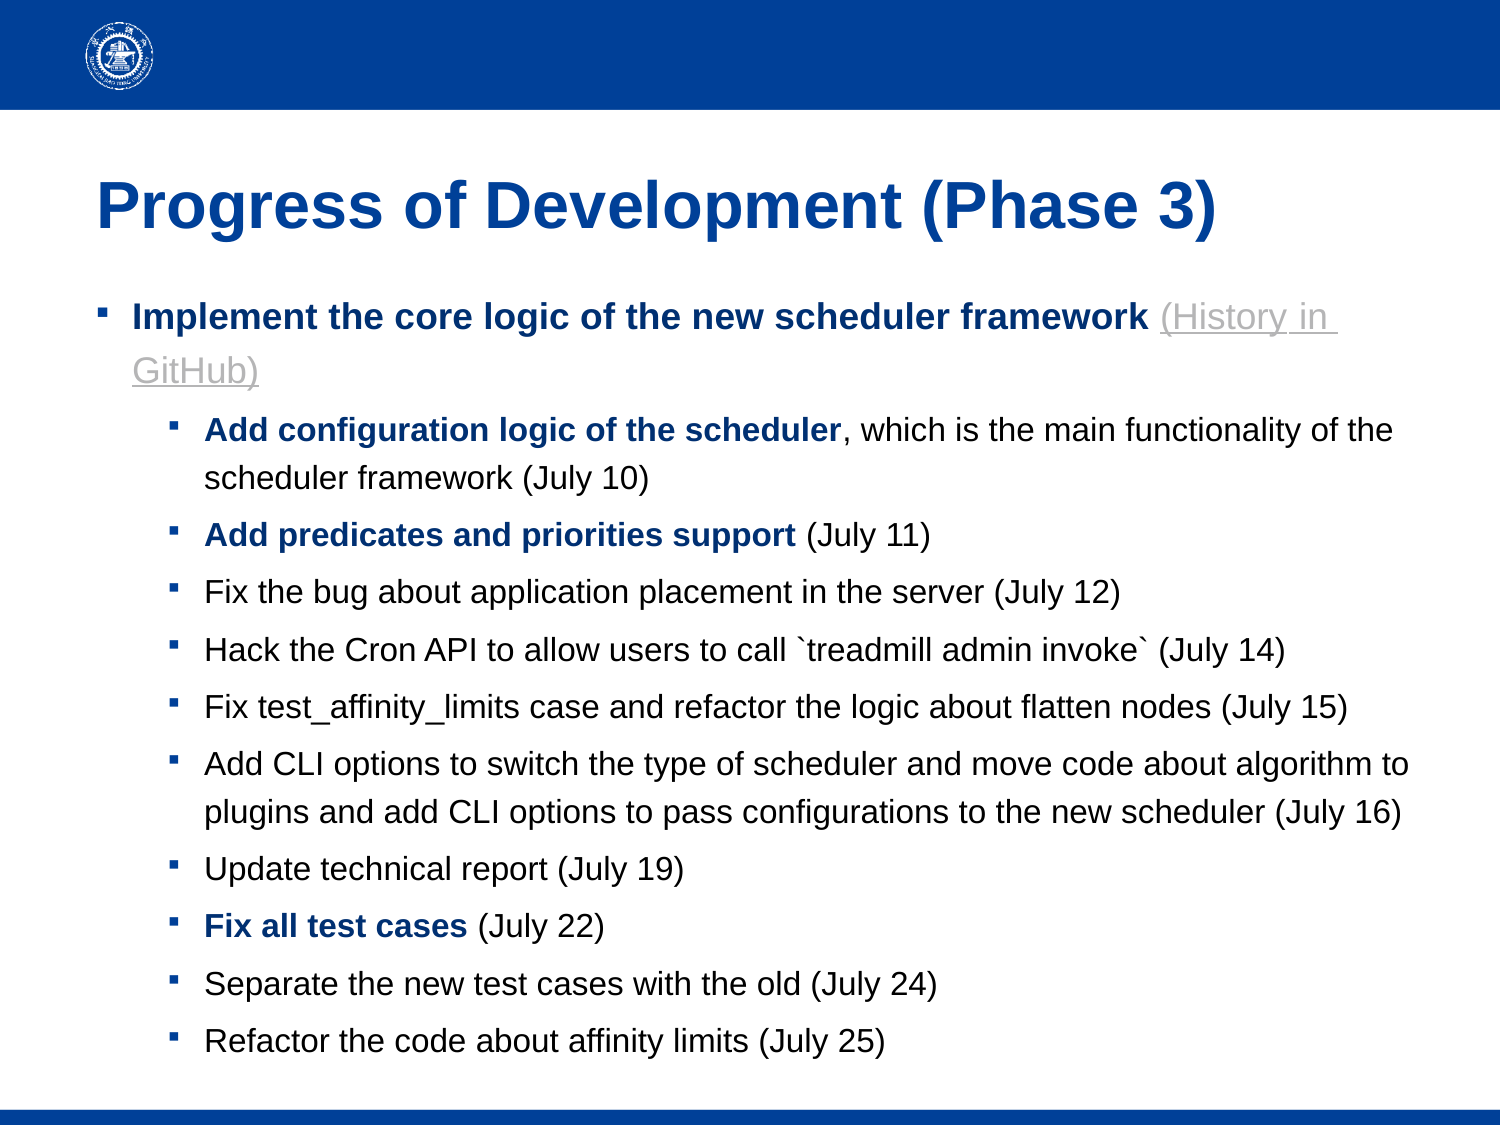

# Progress of Development (Phase 3)
Implement the core logic of the new scheduler framework (History in GitHub)
Add configuration logic of the scheduler, which is the main functionality of the scheduler framework (July 10)
Add predicates and priorities support (July 11)
Fix the bug about application placement in the server (July 12)
Hack the Cron API to allow users to call `treadmill admin invoke` (July 14)
Fix test_affinity_limits case and refactor the logic about flatten nodes (July 15)
Add CLI options to switch the type of scheduler and move code about algorithm to plugins and add CLI options to pass configurations to the new scheduler (July 16)
Update technical report (July 19)
Fix all test cases (July 22)
Separate the new test cases with the old (July 24)
Refactor the code about affinity limits (July 25)